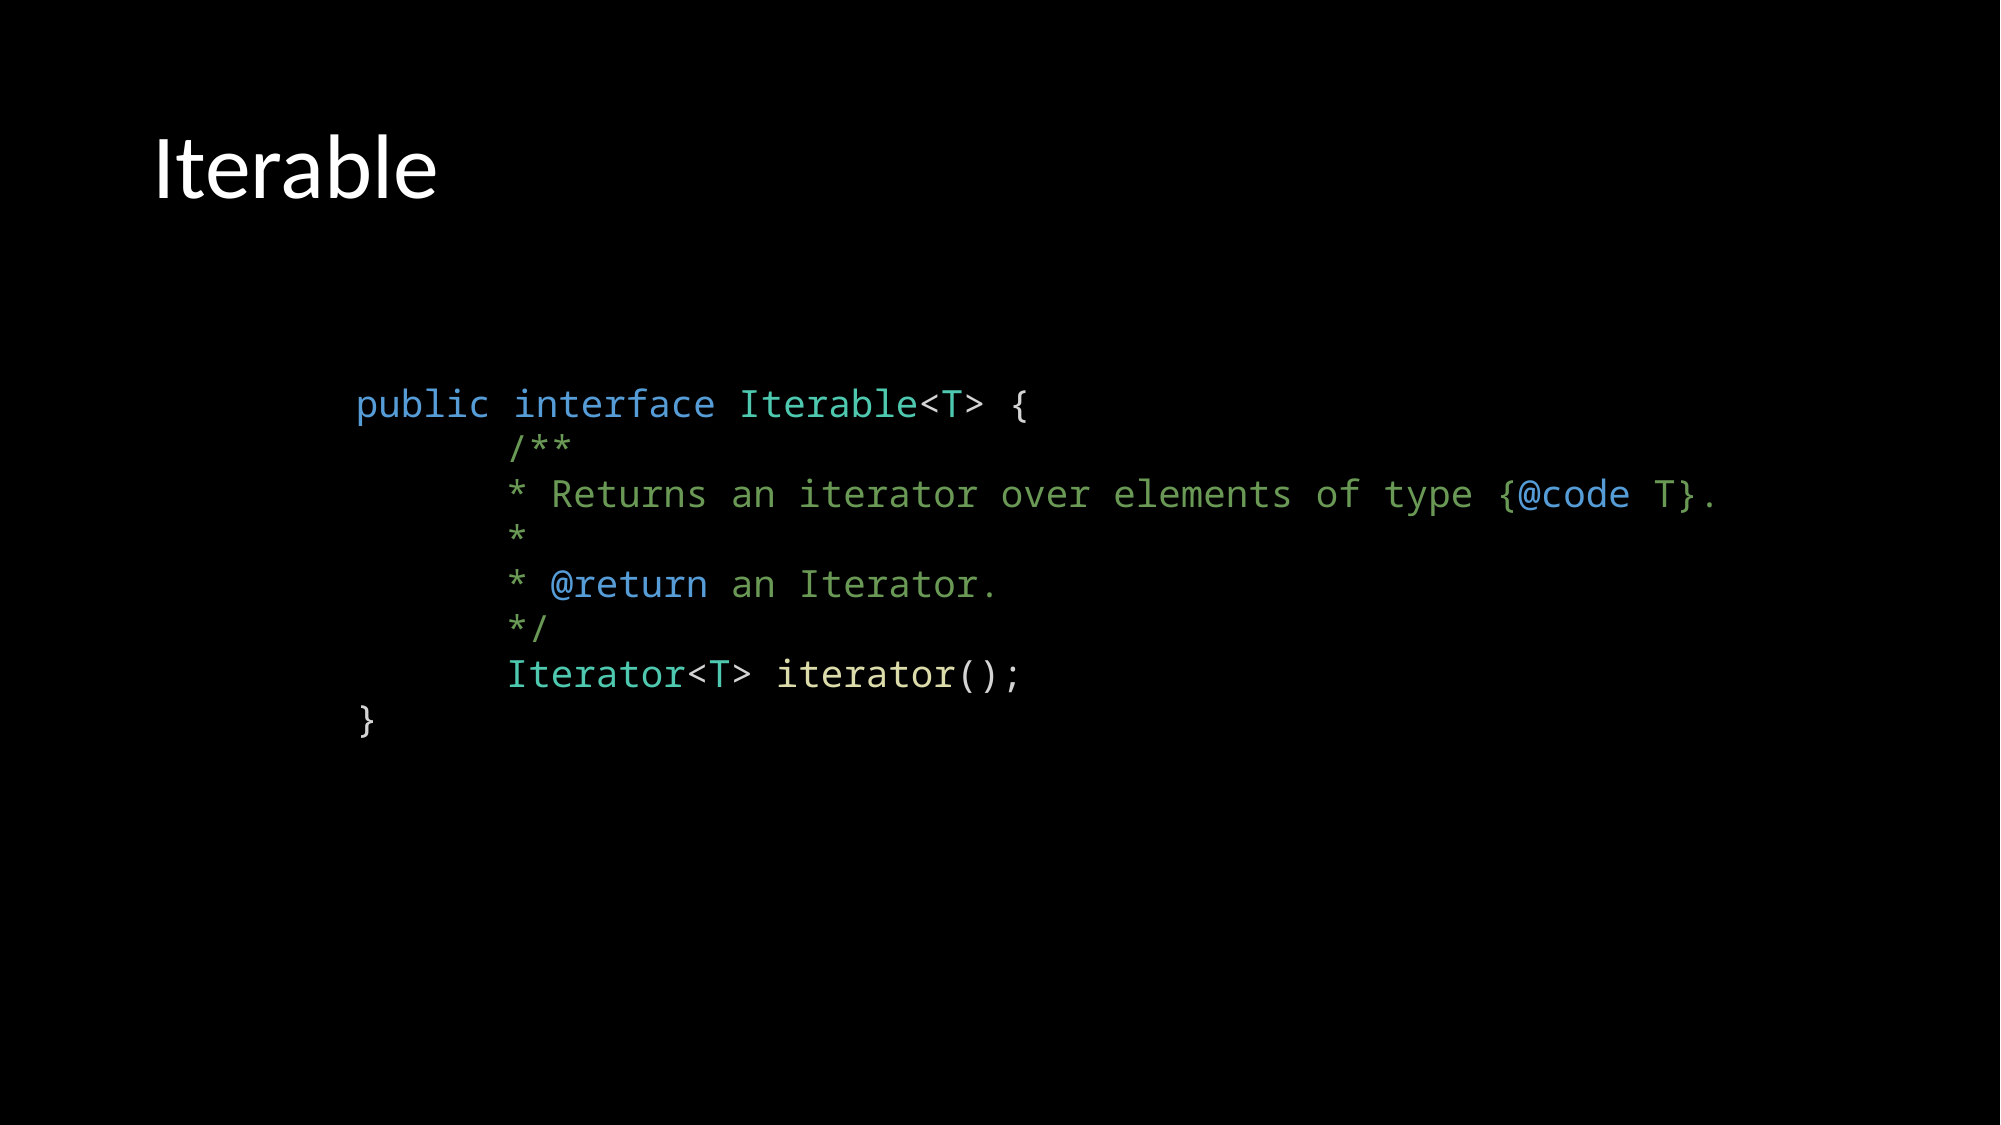

# Iterable
public interface Iterable<T> {
	/**
	* Returns an iterator over elements of type {@code T}.
	*
	* @return an Iterator.
	*/
	Iterator<T> iterator();
}